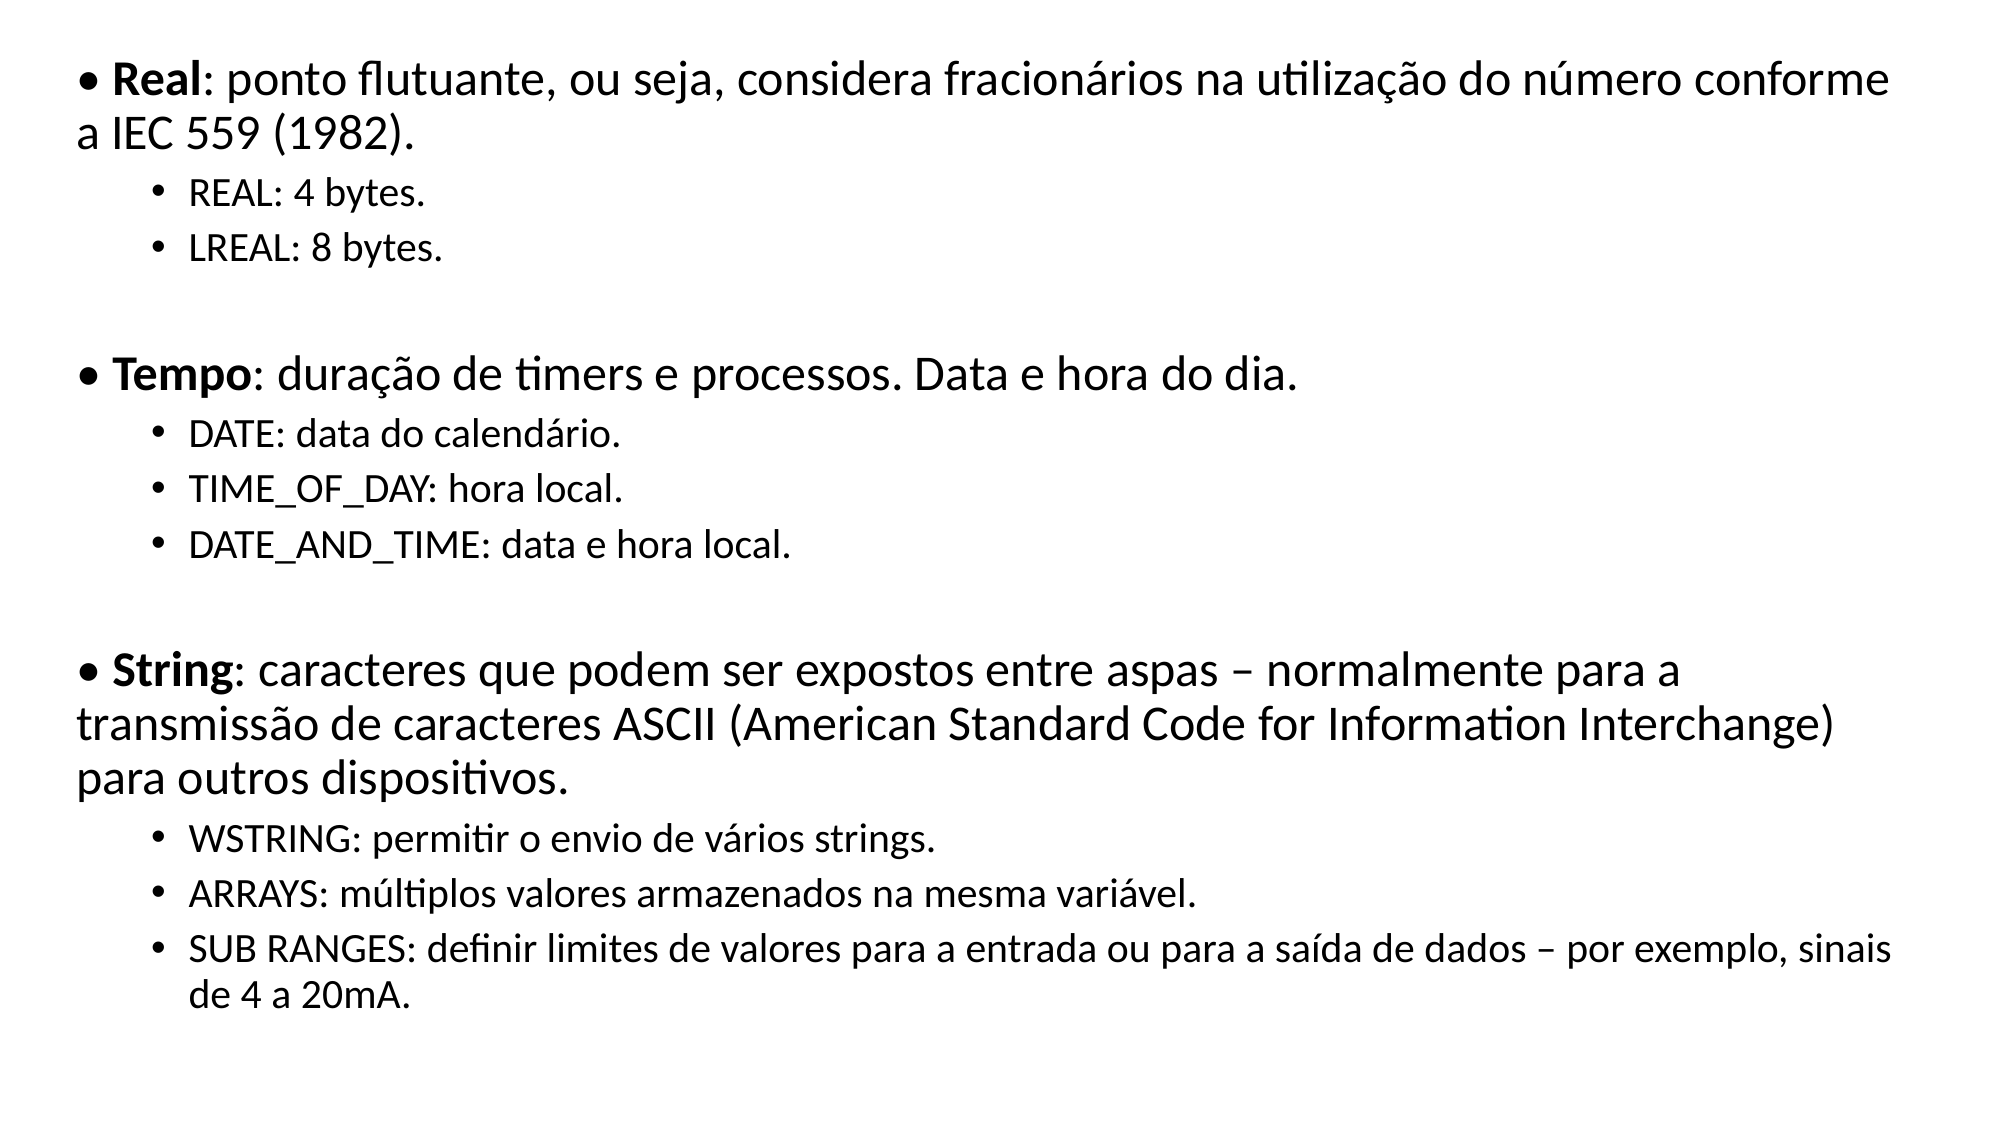

• Real: ponto flutuante, ou seja, considera fracionários na utilização do número conforme a IEC 559 (1982).
REAL: 4 bytes.
LREAL: 8 bytes.

• Tempo: duração de timers e processos. Data e hora do dia.
DATE: data do calendário.
TIME_OF_DAY: hora local.
DATE_AND_TIME: data e hora local.

• String: caracteres que podem ser expostos entre aspas – normalmente para a transmissão de caracteres ASCII (American Standard Code for Information Interchange) para outros dispositivos.
WSTRING: permitir o envio de vários strings.
ARRAYS: múltiplos valores armazenados na mesma variável.
SUB RANGES: definir limites de valores para a entrada ou para a saída de dados – por exemplo, sinais de 4 a 20mA.